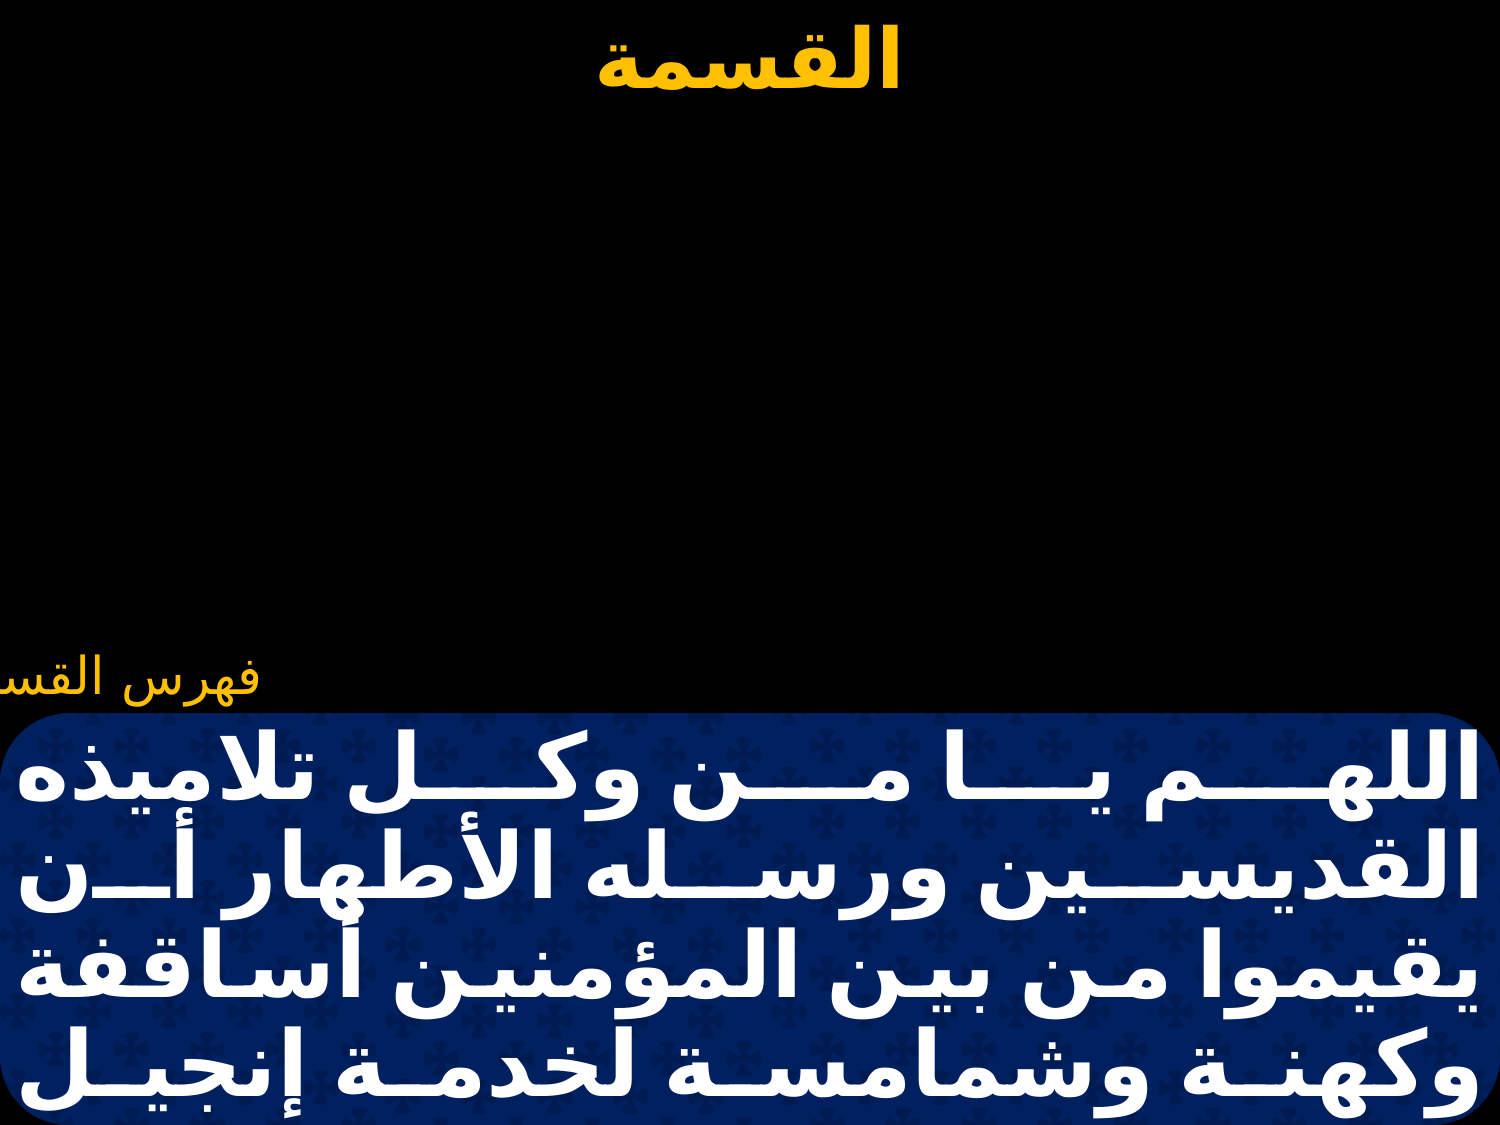

#
اللهم يا من وكل تلاميذه القديسين ورسله الأطهار أن يقيموا من بين المؤمنين أساقفة وكهنة وشمامسة لخدمة إنجيل الملكوت ورعاية قطيع المسيح وتدبير كنيسته المقدسة.